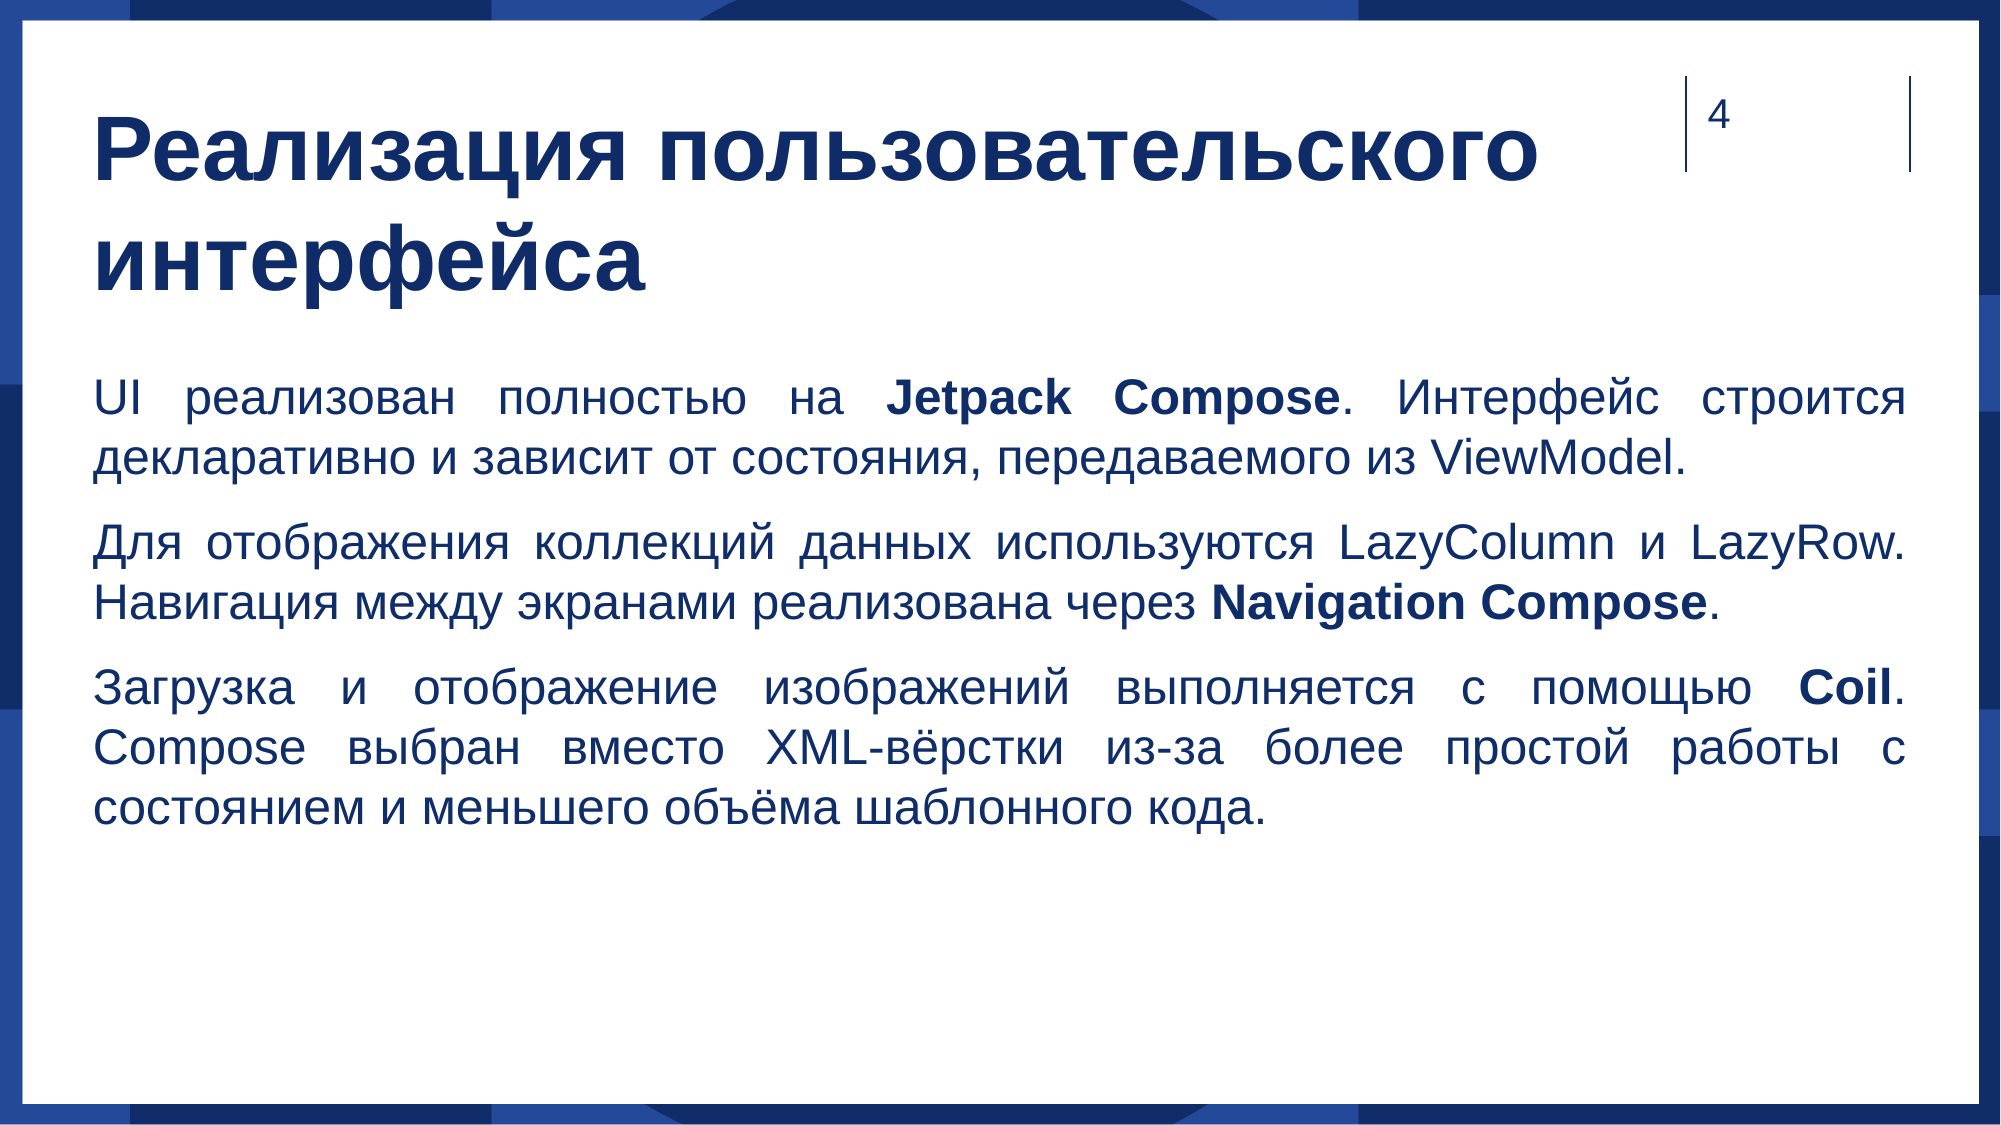

# Реализация пользовательского интерфейса

UI реализован полностью на Jetpack Compose. Интерфейс строится декларативно и зависит от состояния, передаваемого из ViewModel.
Для отображения коллекций данных используются LazyColumn и LazyRow. Навигация между экранами реализована через Navigation Compose.
Загрузка и отображение изображений выполняется с помощью Coil. Compose выбран вместо XML-вёрстки из-за более простой работы с состоянием и меньшего объёма шаблонного кода.